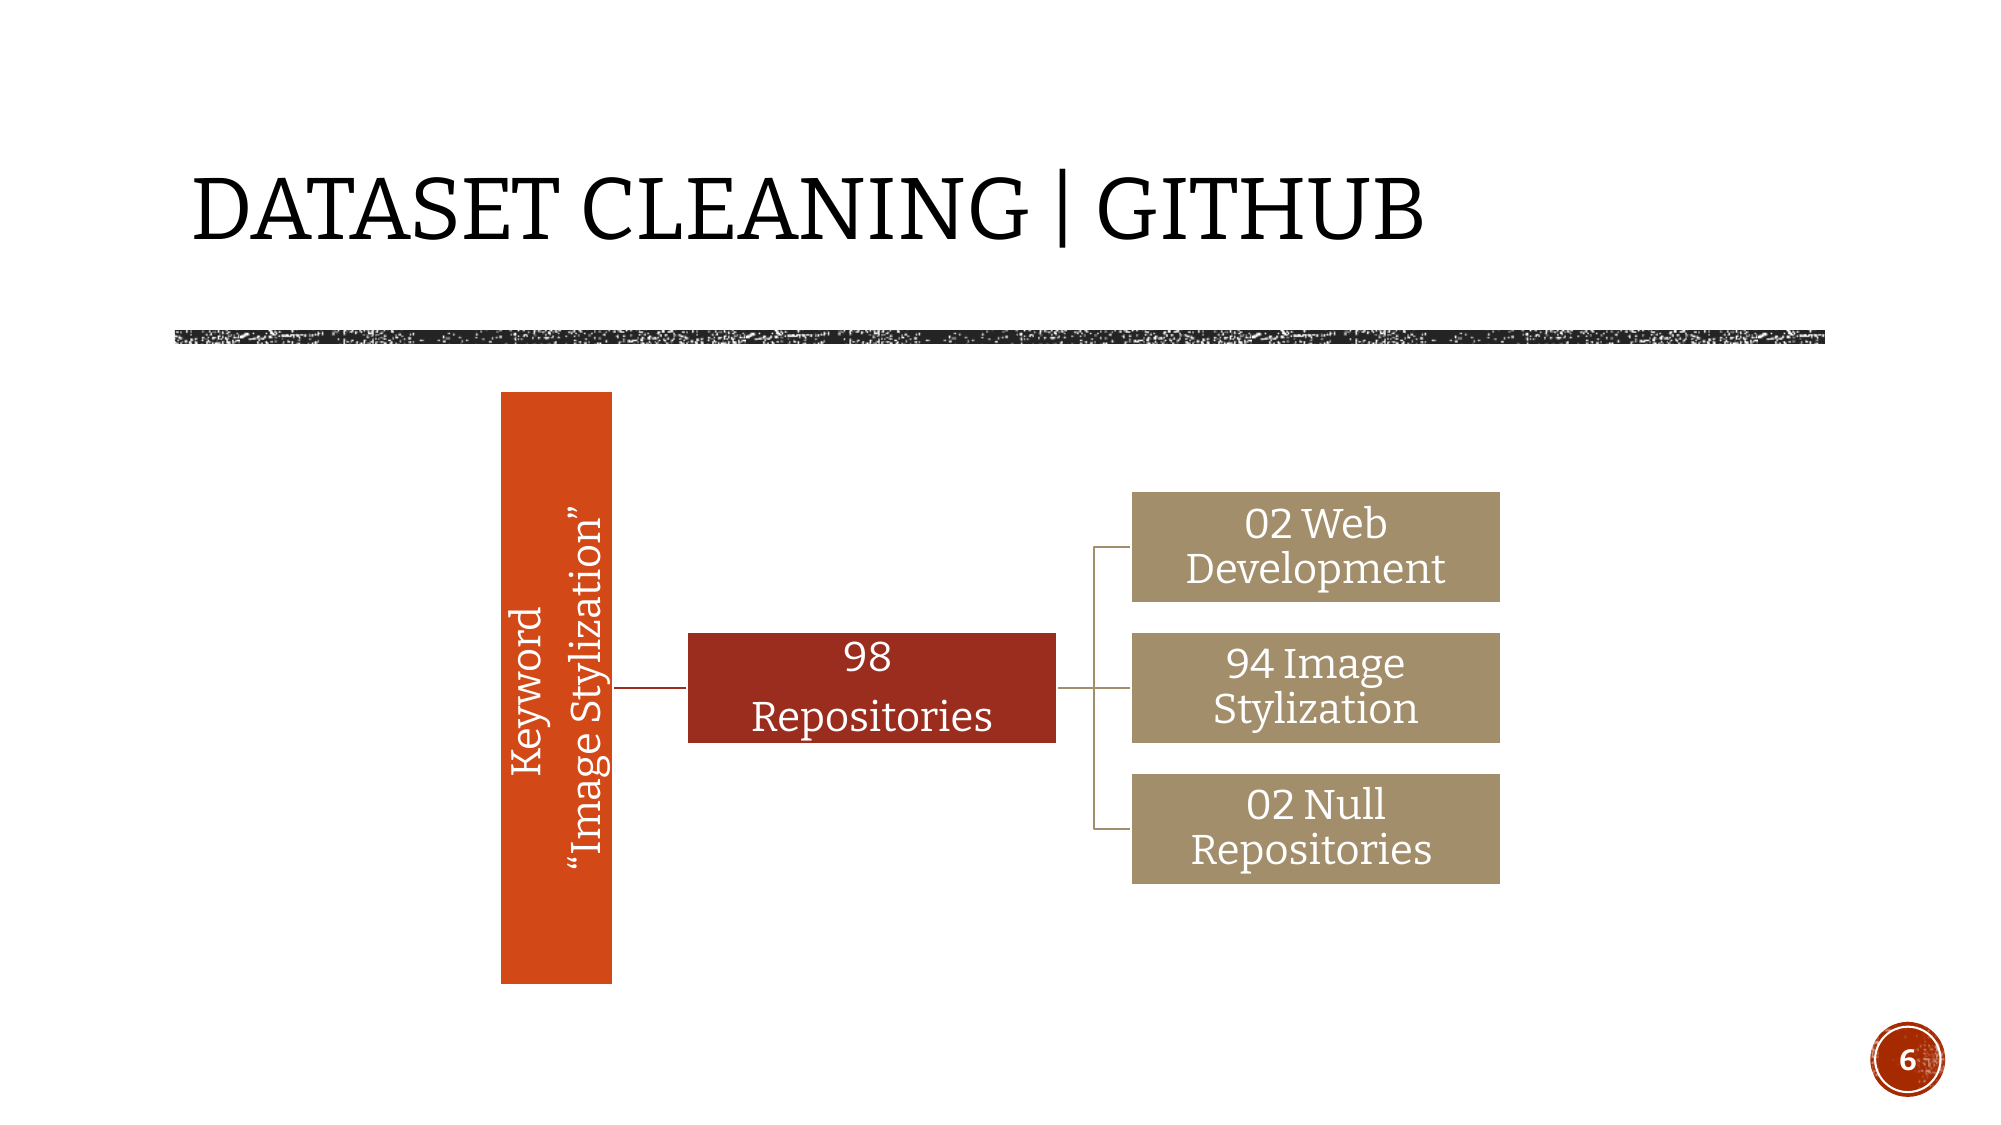

# Dataset cleaning | GitHub

Keyword
“Image Stylization”
98
Repositories
02 Web Development
94 Image Stylization
02 Null Repositories
6